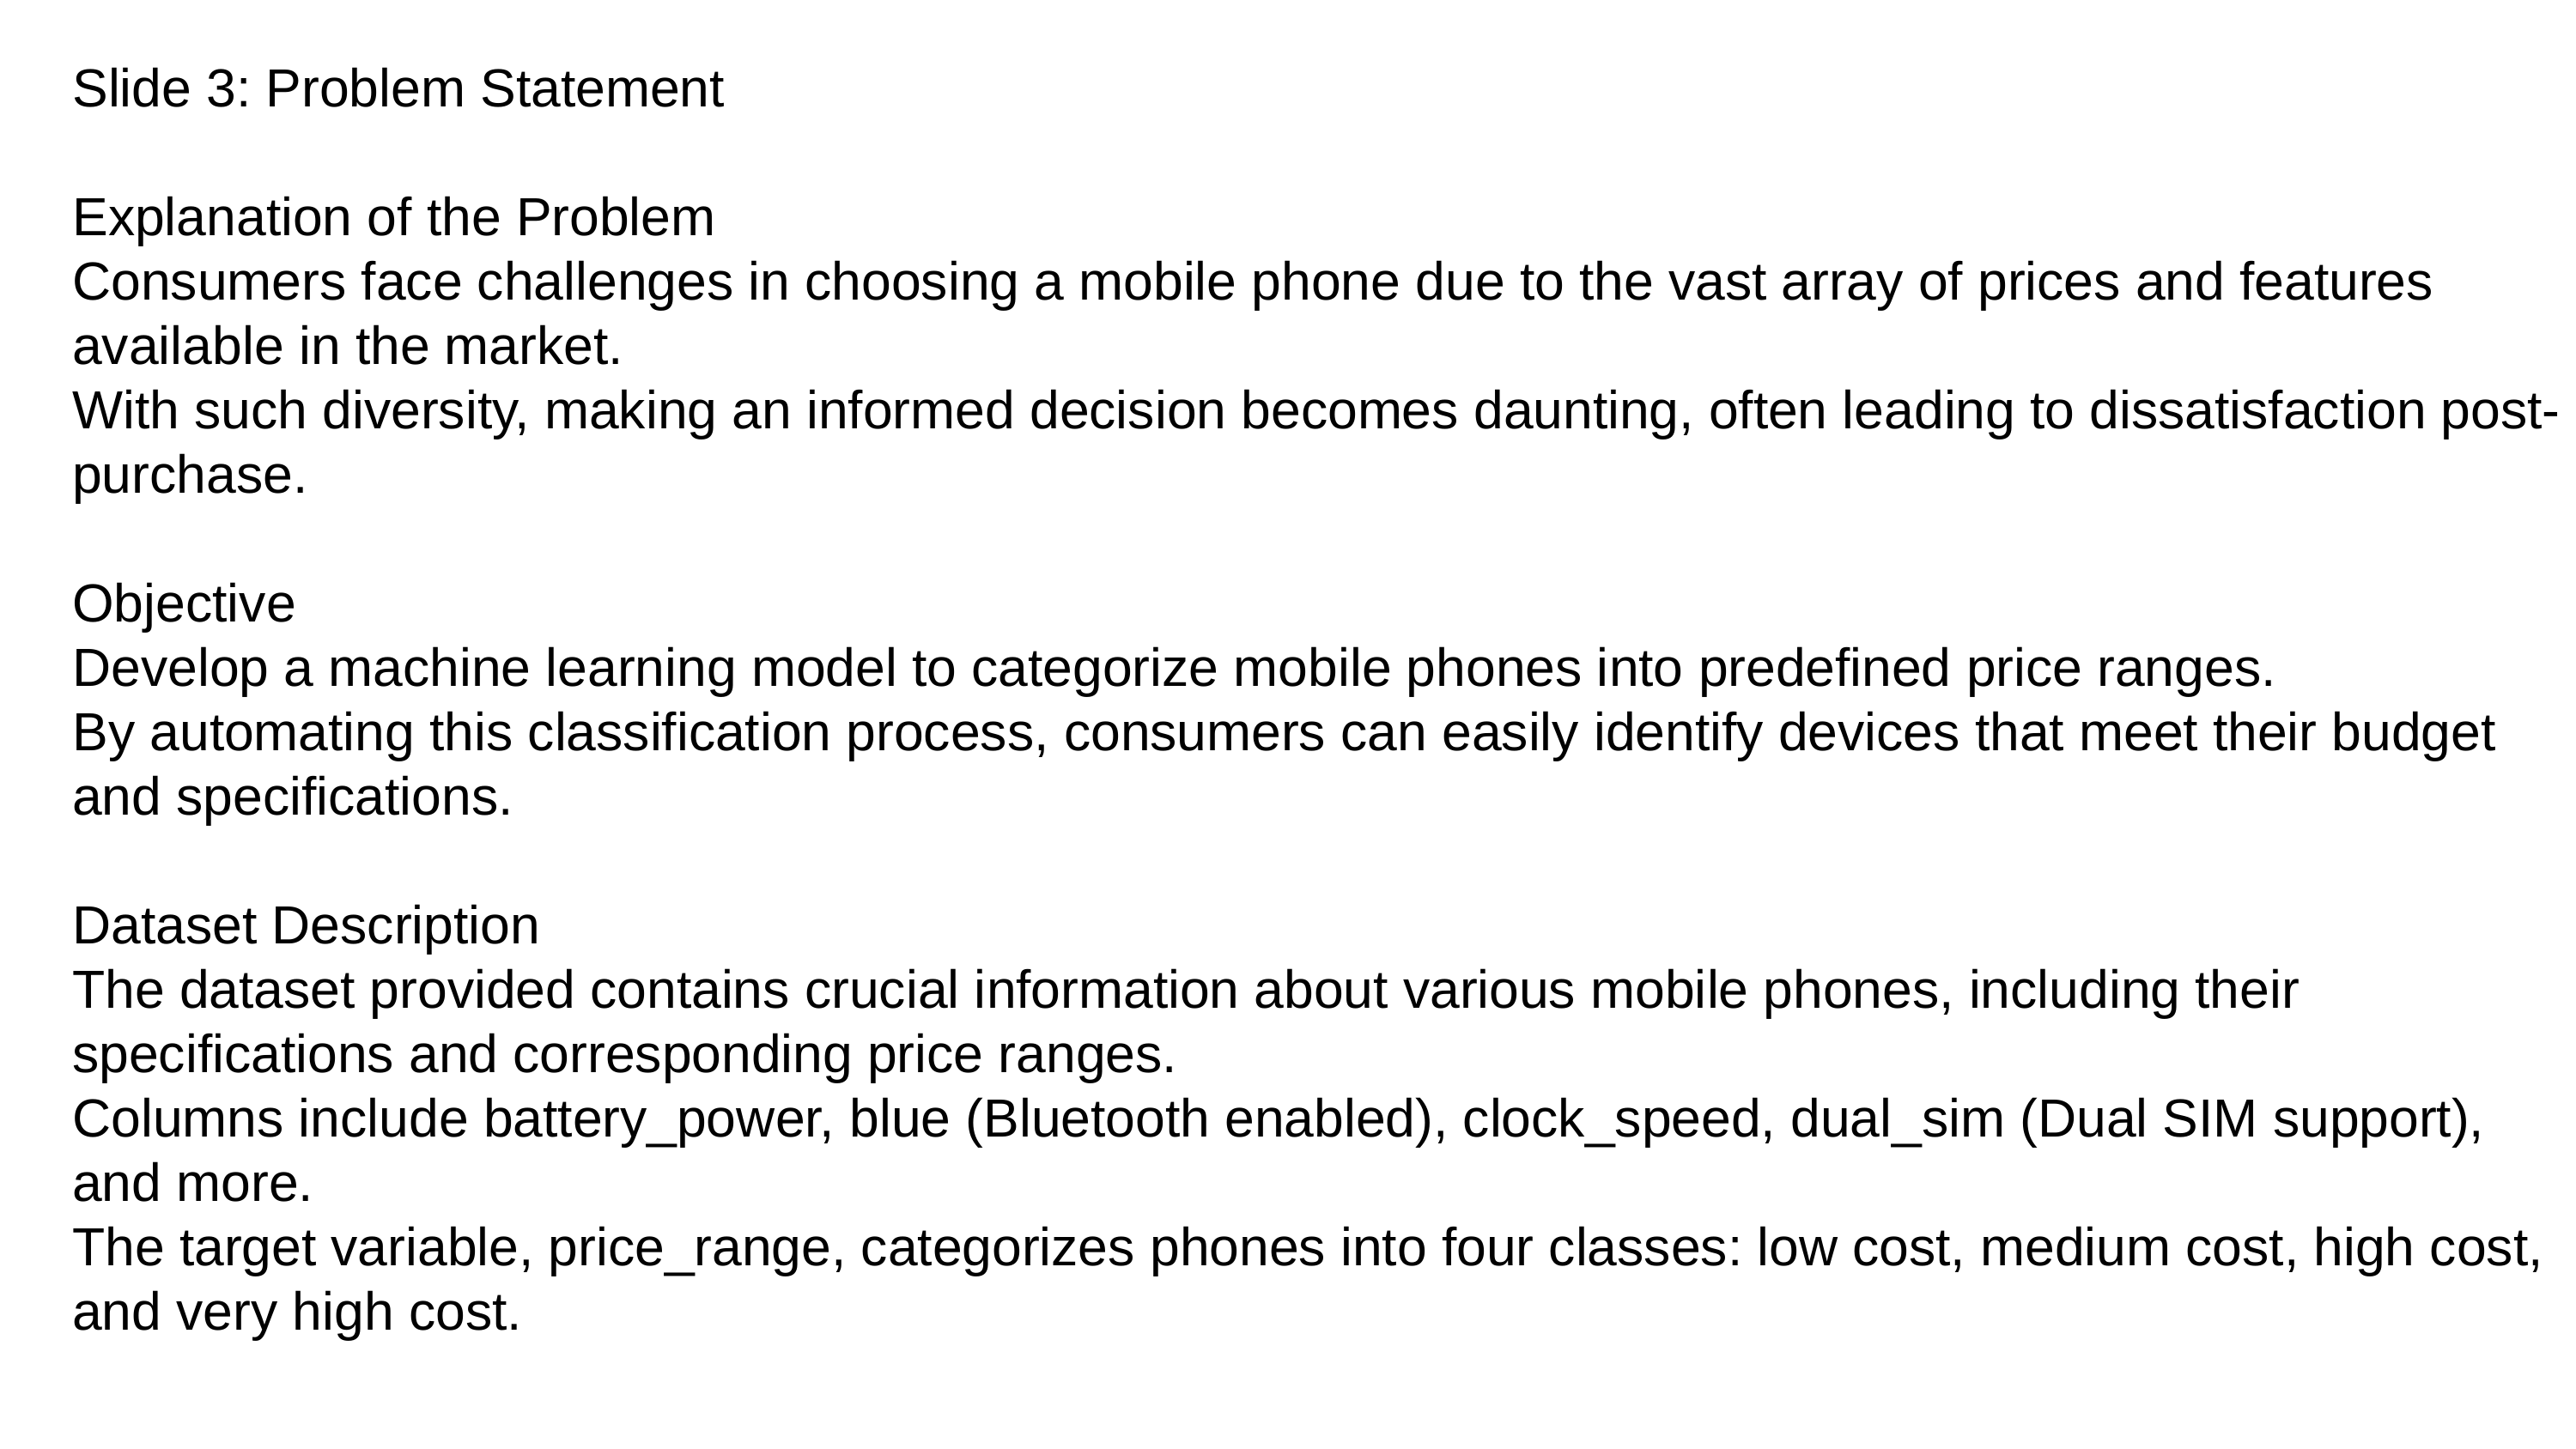

Slide 3: Problem Statement

Explanation of the Problem
Consumers face challenges in choosing a mobile phone due to the vast array of prices and features available in the market.
With such diversity, making an informed decision becomes daunting, often leading to dissatisfaction post-purchase.

Objective
Develop a machine learning model to categorize mobile phones into predefined price ranges.
By automating this classification process, consumers can easily identify devices that meet their budget and specifications.

Dataset Description
The dataset provided contains crucial information about various mobile phones, including their specifications and corresponding price ranges.
Columns include battery_power, blue (Bluetooth enabled), clock_speed, dual_sim (Dual SIM support), and more.
The target variable, price_range, categorizes phones into four classes: low cost, medium cost, high cost, and very high cost.